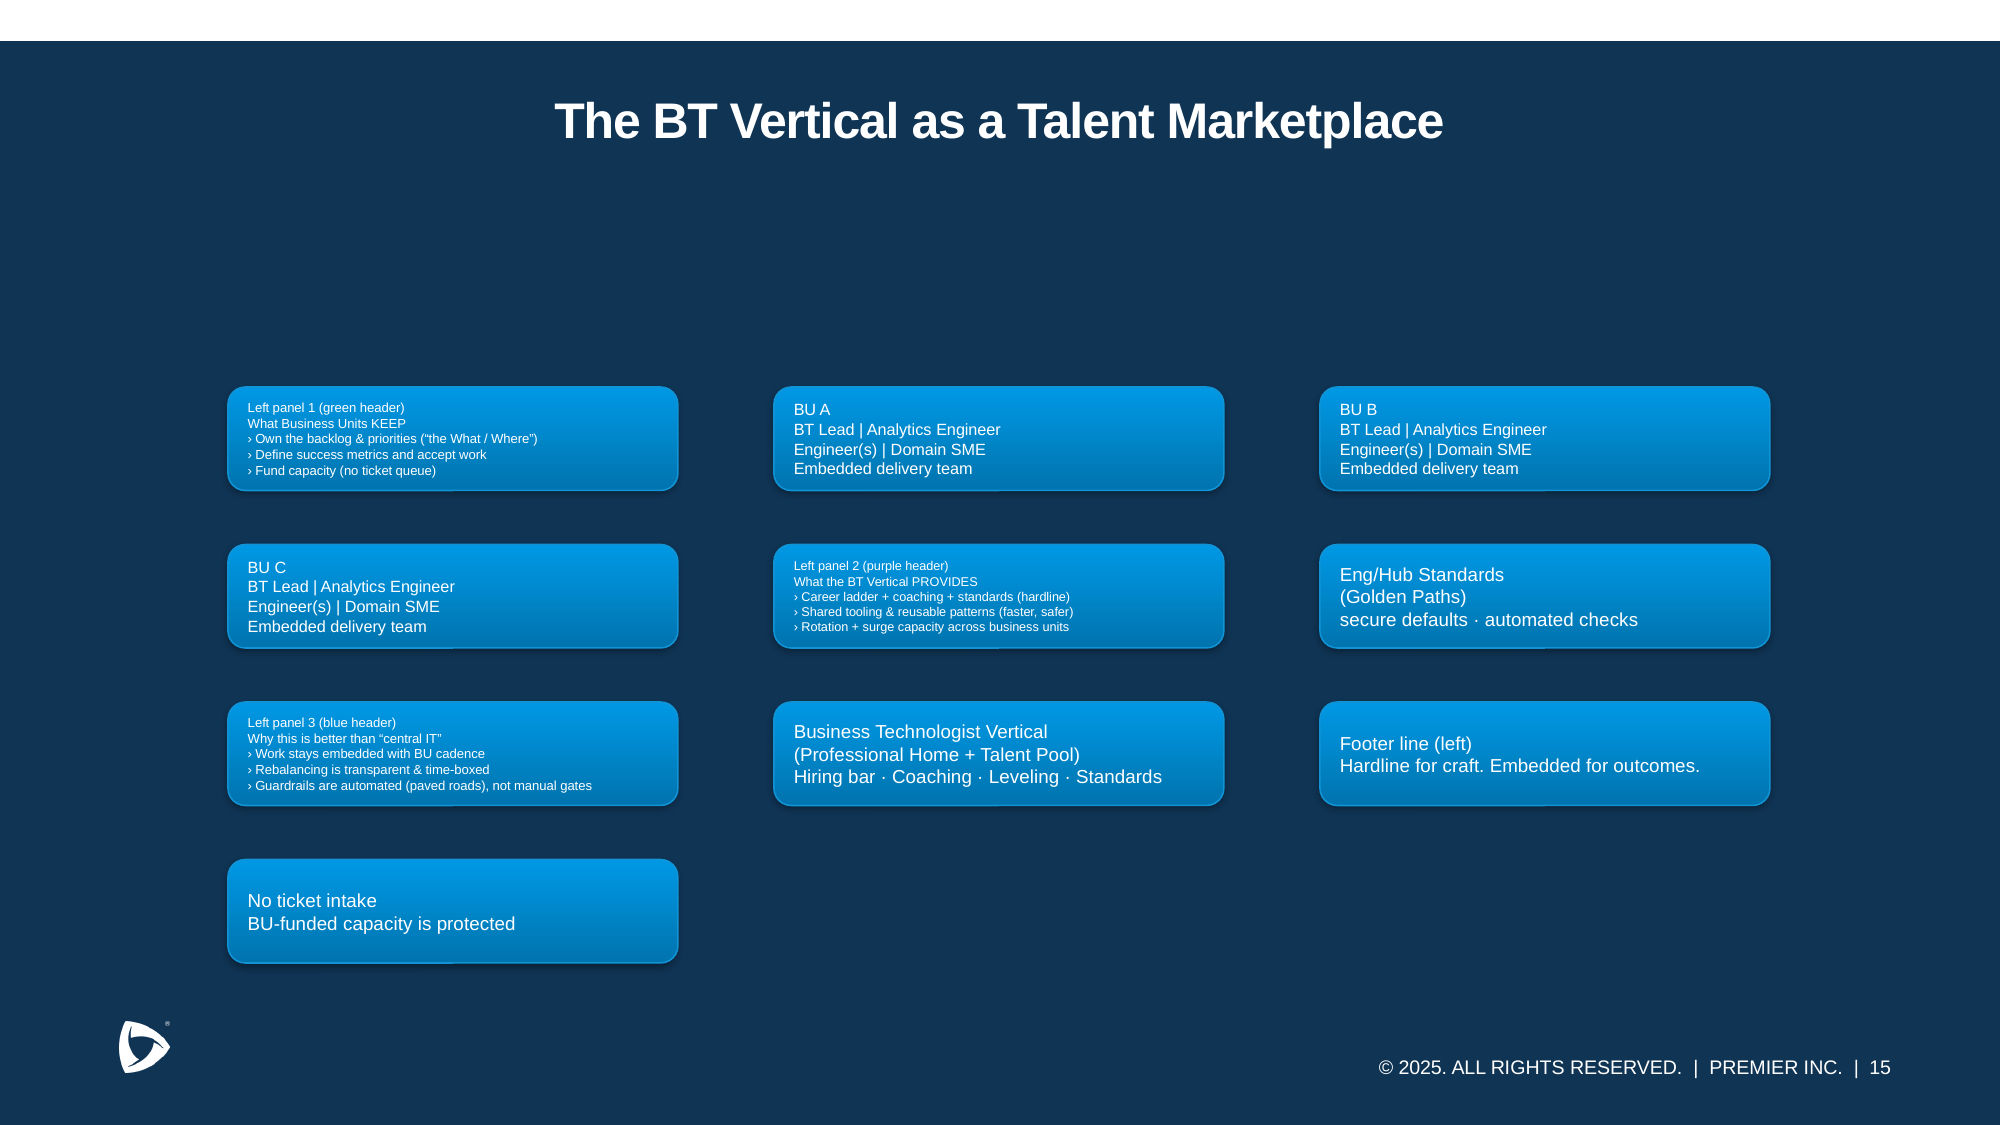

# The BT Vertical as a Talent Marketplace
Left panel 1 (green header)
What Business Units KEEP
› Own the backlog & priorities (“the What / Where”)
› Define success metrics and accept work
› Fund capacity (no ticket queue)
BU A
BT Lead | Analytics Engineer
Engineer(s) | Domain SME
Embedded delivery team
BU B
BT Lead | Analytics Engineer
Engineer(s) | Domain SME
Embedded delivery team
BU C
BT Lead | Analytics Engineer
Engineer(s) | Domain SME
Embedded delivery team
Left panel 2 (purple header)
What the BT Vertical PROVIDES
› Career ladder + coaching + standards (hardline)
› Shared tooling & reusable patterns (faster, safer)
› Rotation + surge capacity across business units
Eng/Hub Standards
(Golden Paths)
secure defaults · automated checks
Left panel 3 (blue header)
Why this is better than “central IT”
› Work stays embedded with BU cadence
› Rebalancing is transparent & time-boxed
› Guardrails are automated (paved roads), not manual gates
Business Technologist Vertical
(Professional Home + Talent Pool)
Hiring bar · Coaching · Leveling · Standards
Footer line (left)
Hardline for craft. Embedded for outcomes.
No ticket intake
BU-funded capacity is protected